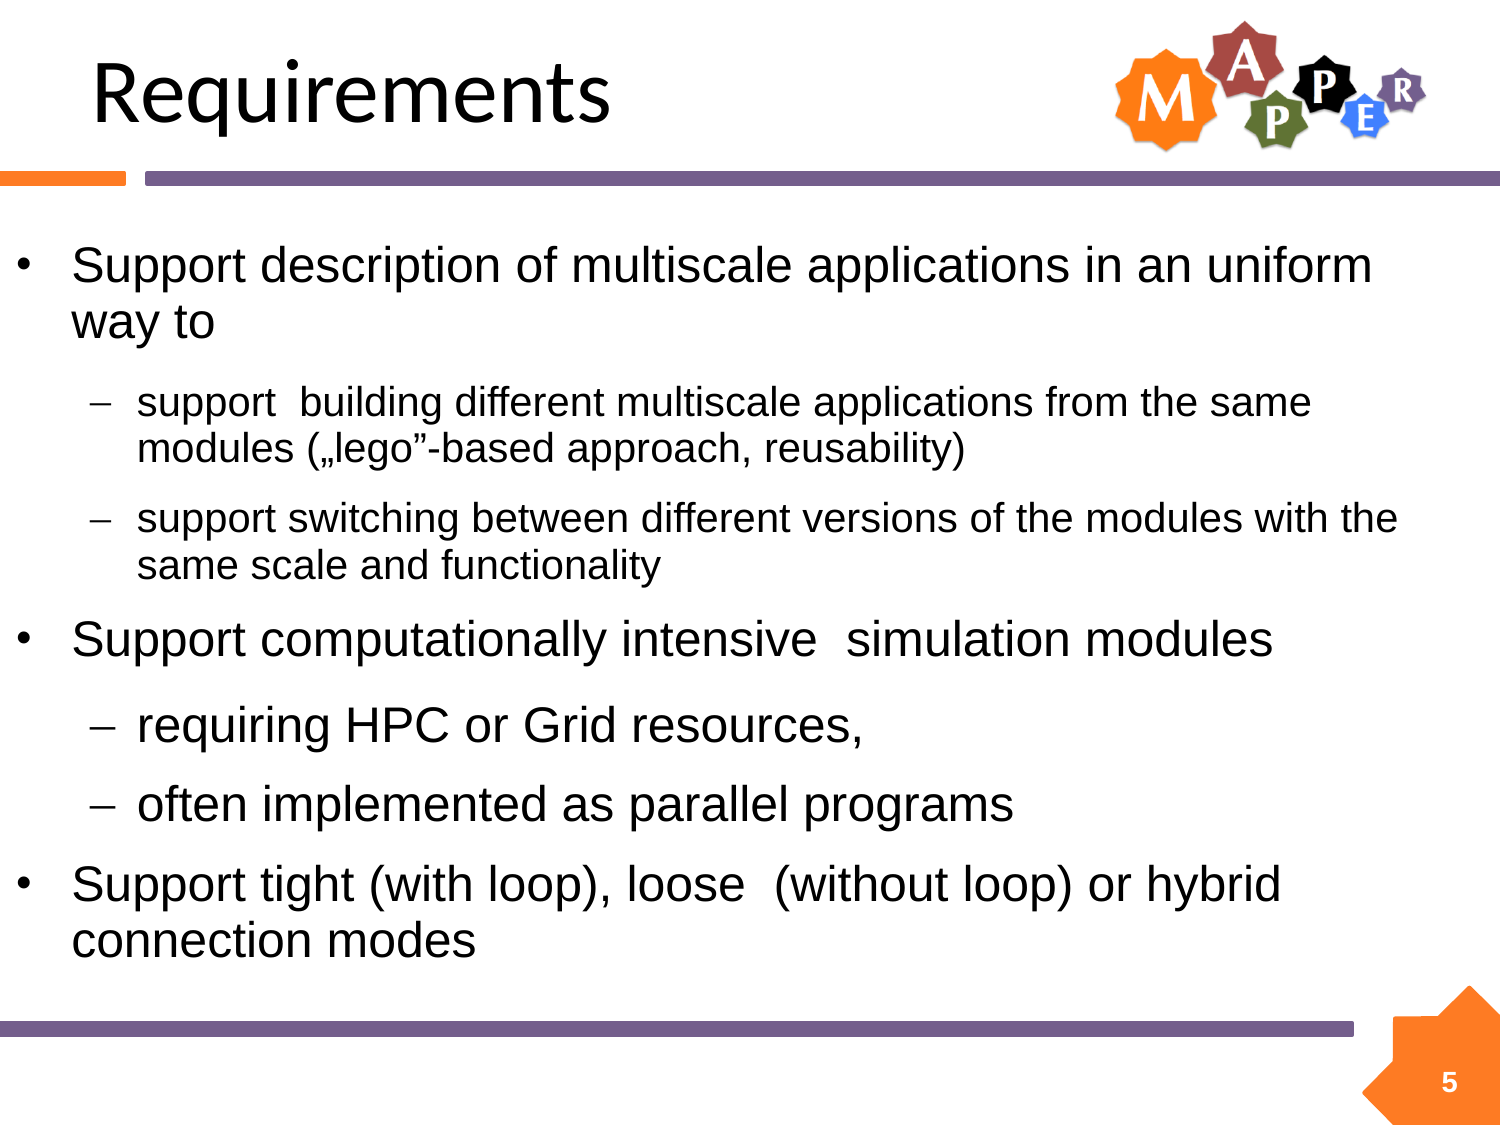

# Requirements
Support description of multiscale applications in an uniform way to
support  building different multiscale applications from the same modules („lego”-based approach, reusability)
support switching between different versions of the modules with the same scale and functionality
Support computationally intensive  simulation modules
requiring HPC or Grid resources,
often implemented as parallel programs
Support tight (with loop), loose  (without loop) or hybrid connection modes